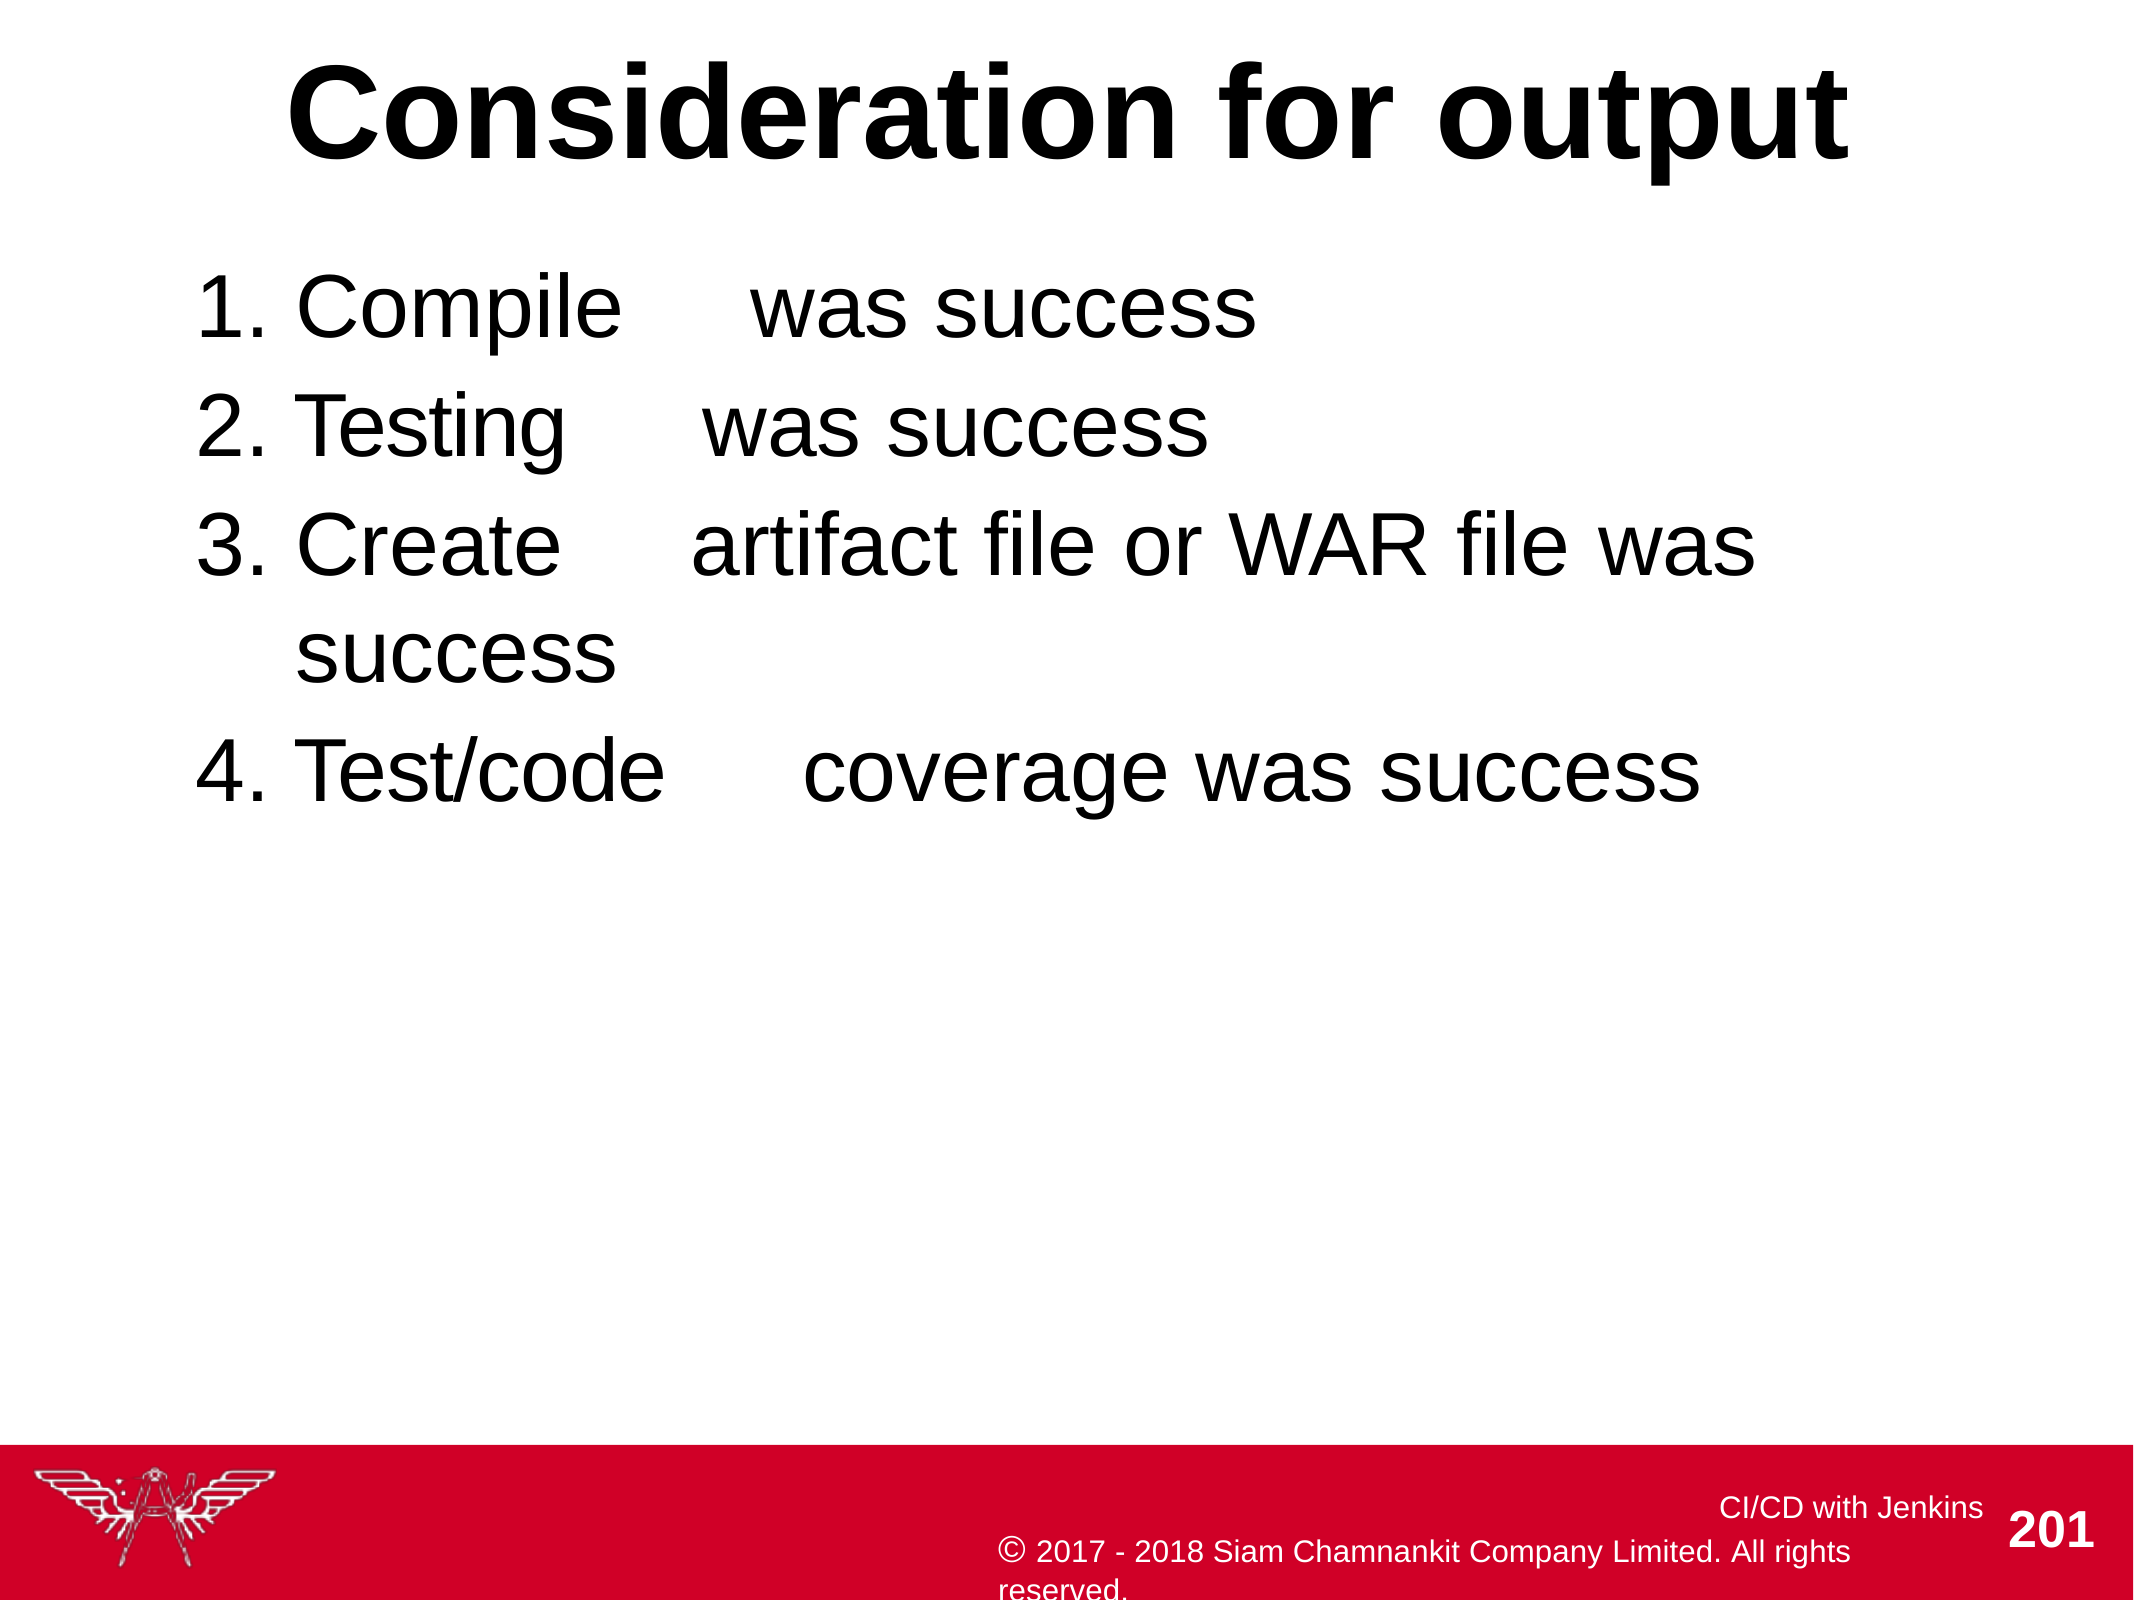

# Consideration for	output
Compile	was success
Testing	was success
Create	artifact file	or WAR file	was success
Test/code	coverage	was success
CI/CD with Jenkins
© 2017 - 2018 Siam Chamnankit Company Limited. All rights reserved.
201